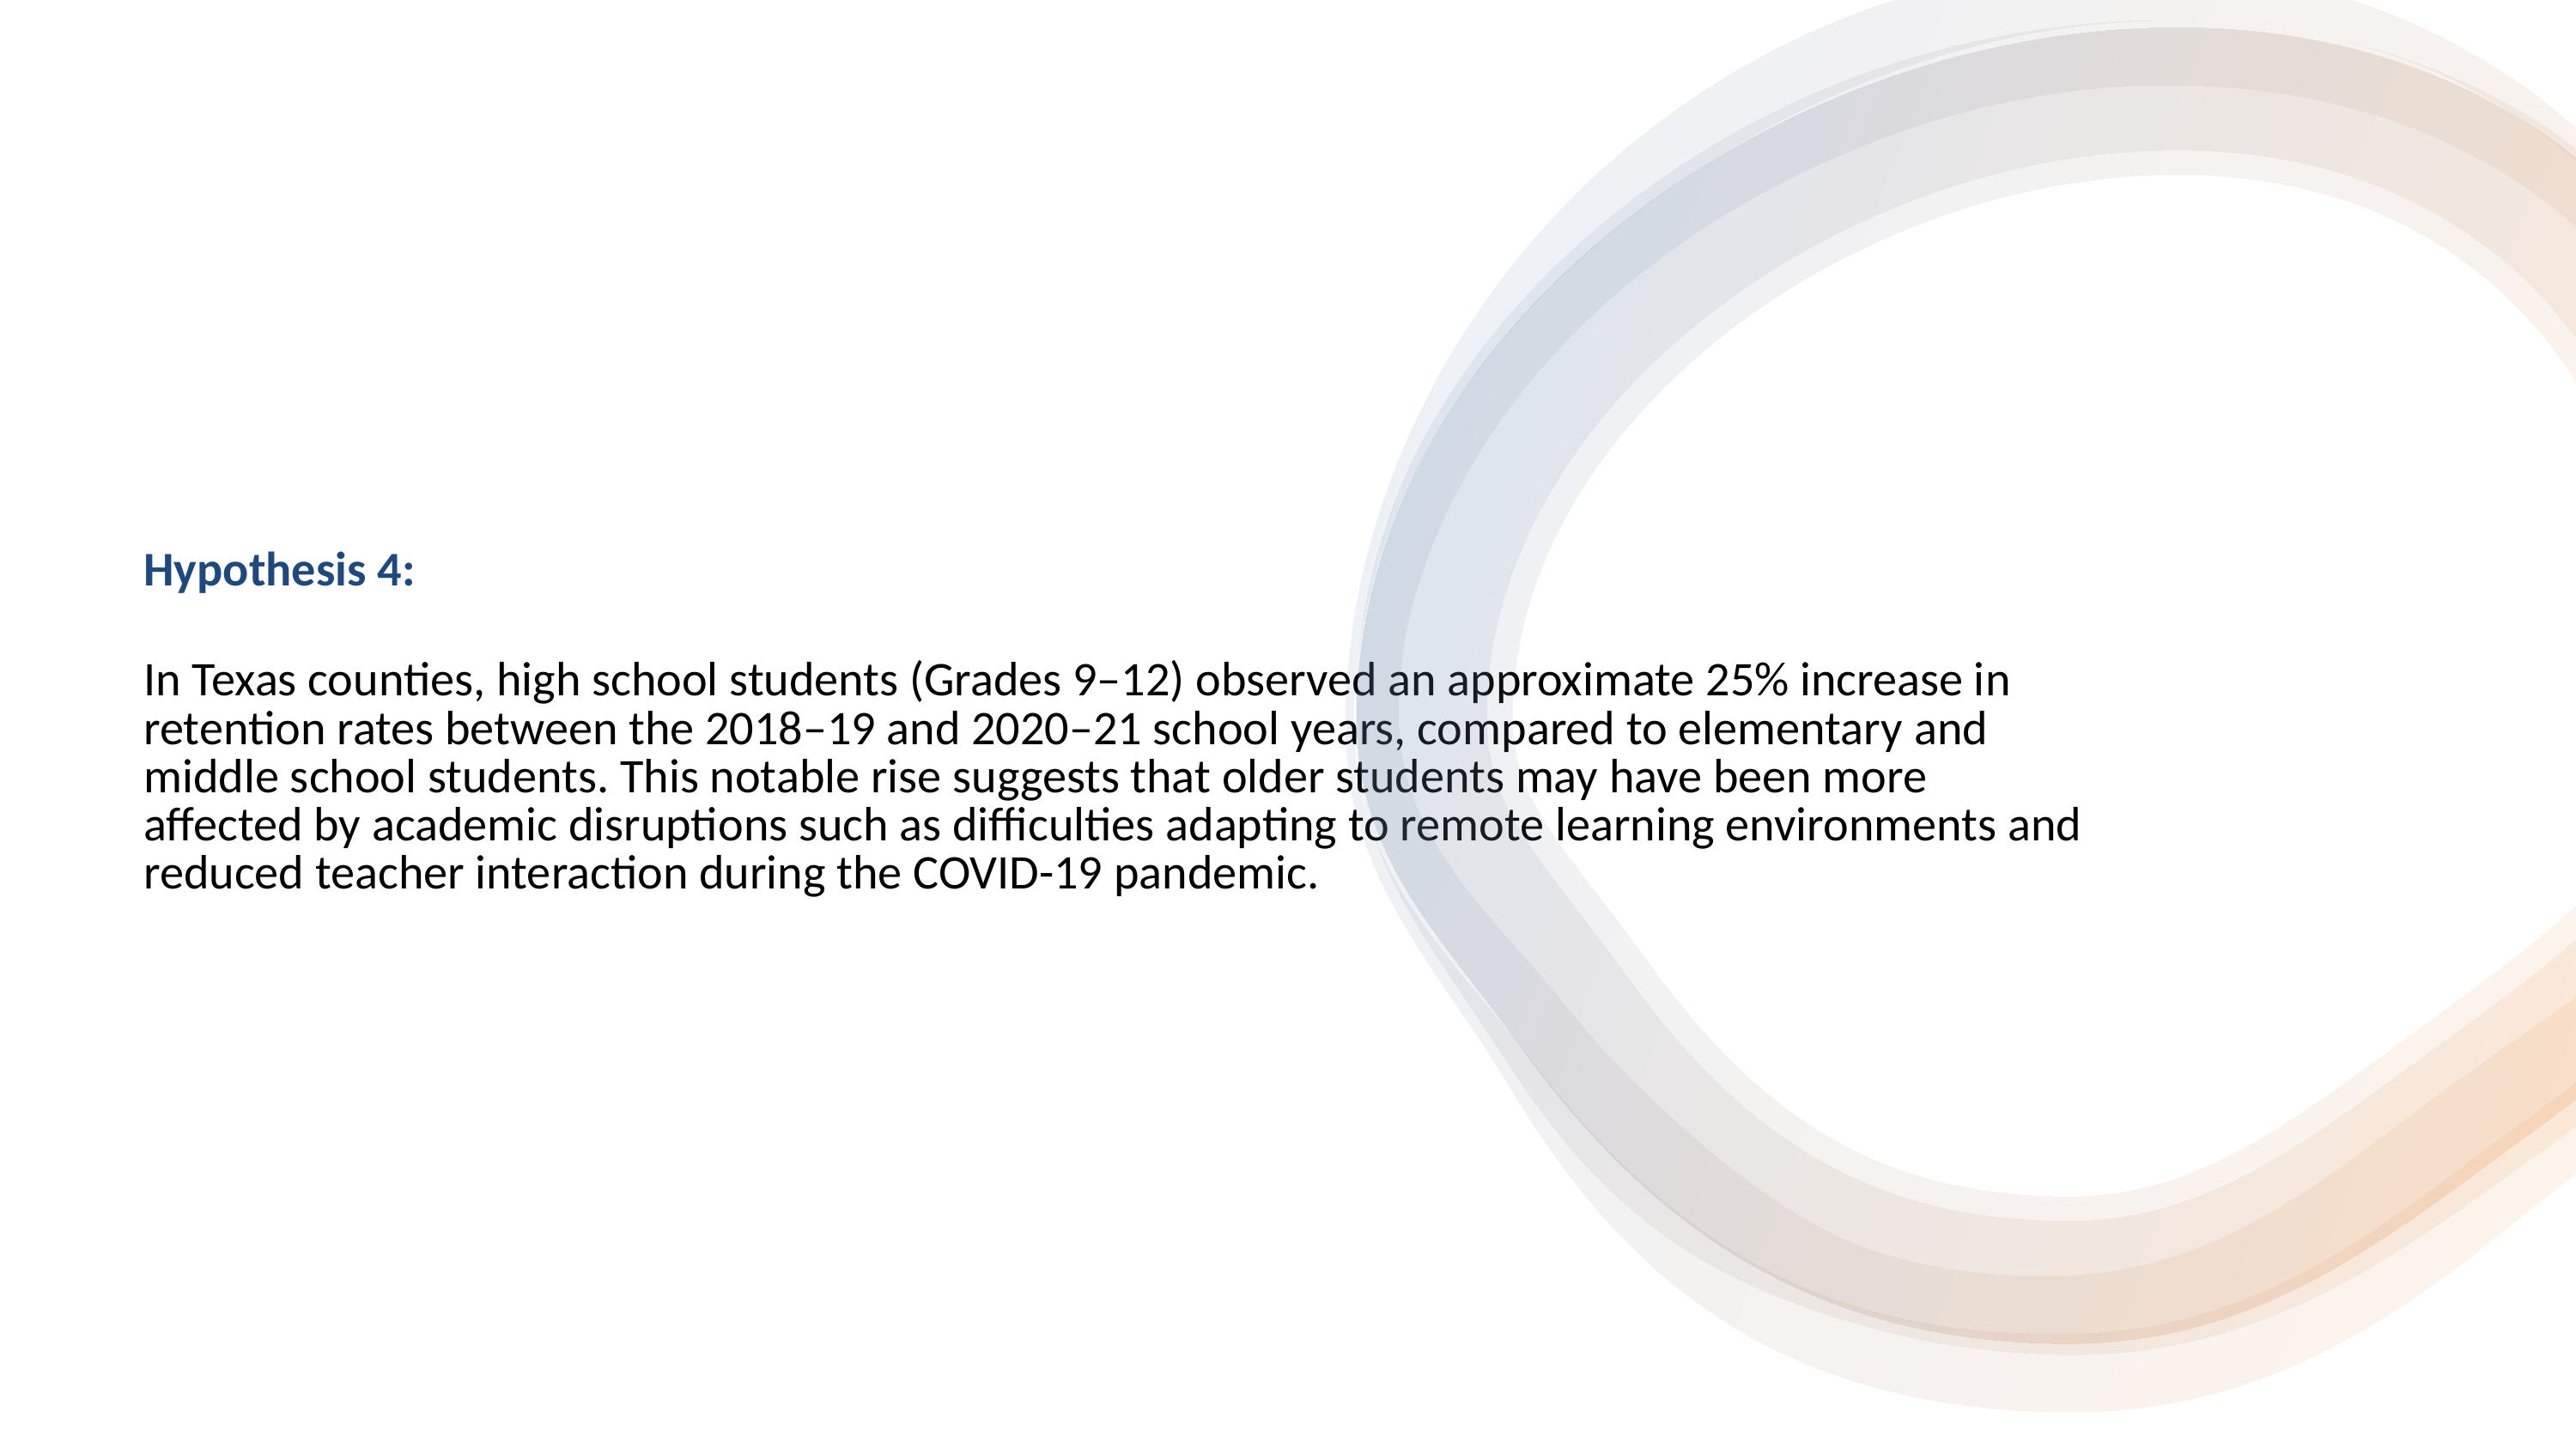

Hypothesis 4:​

In Texas counties, high school students (Grades 9–12) observed an approximate 25% increase in retention rates between the 2018–19 and 2020–21 school years, compared to elementary and middle school students. This notable rise suggests that older students may have been more affected by academic disruptions such as difficulties adapting to remote learning environments and reduced teacher interaction during the COVID-19 pandemic.